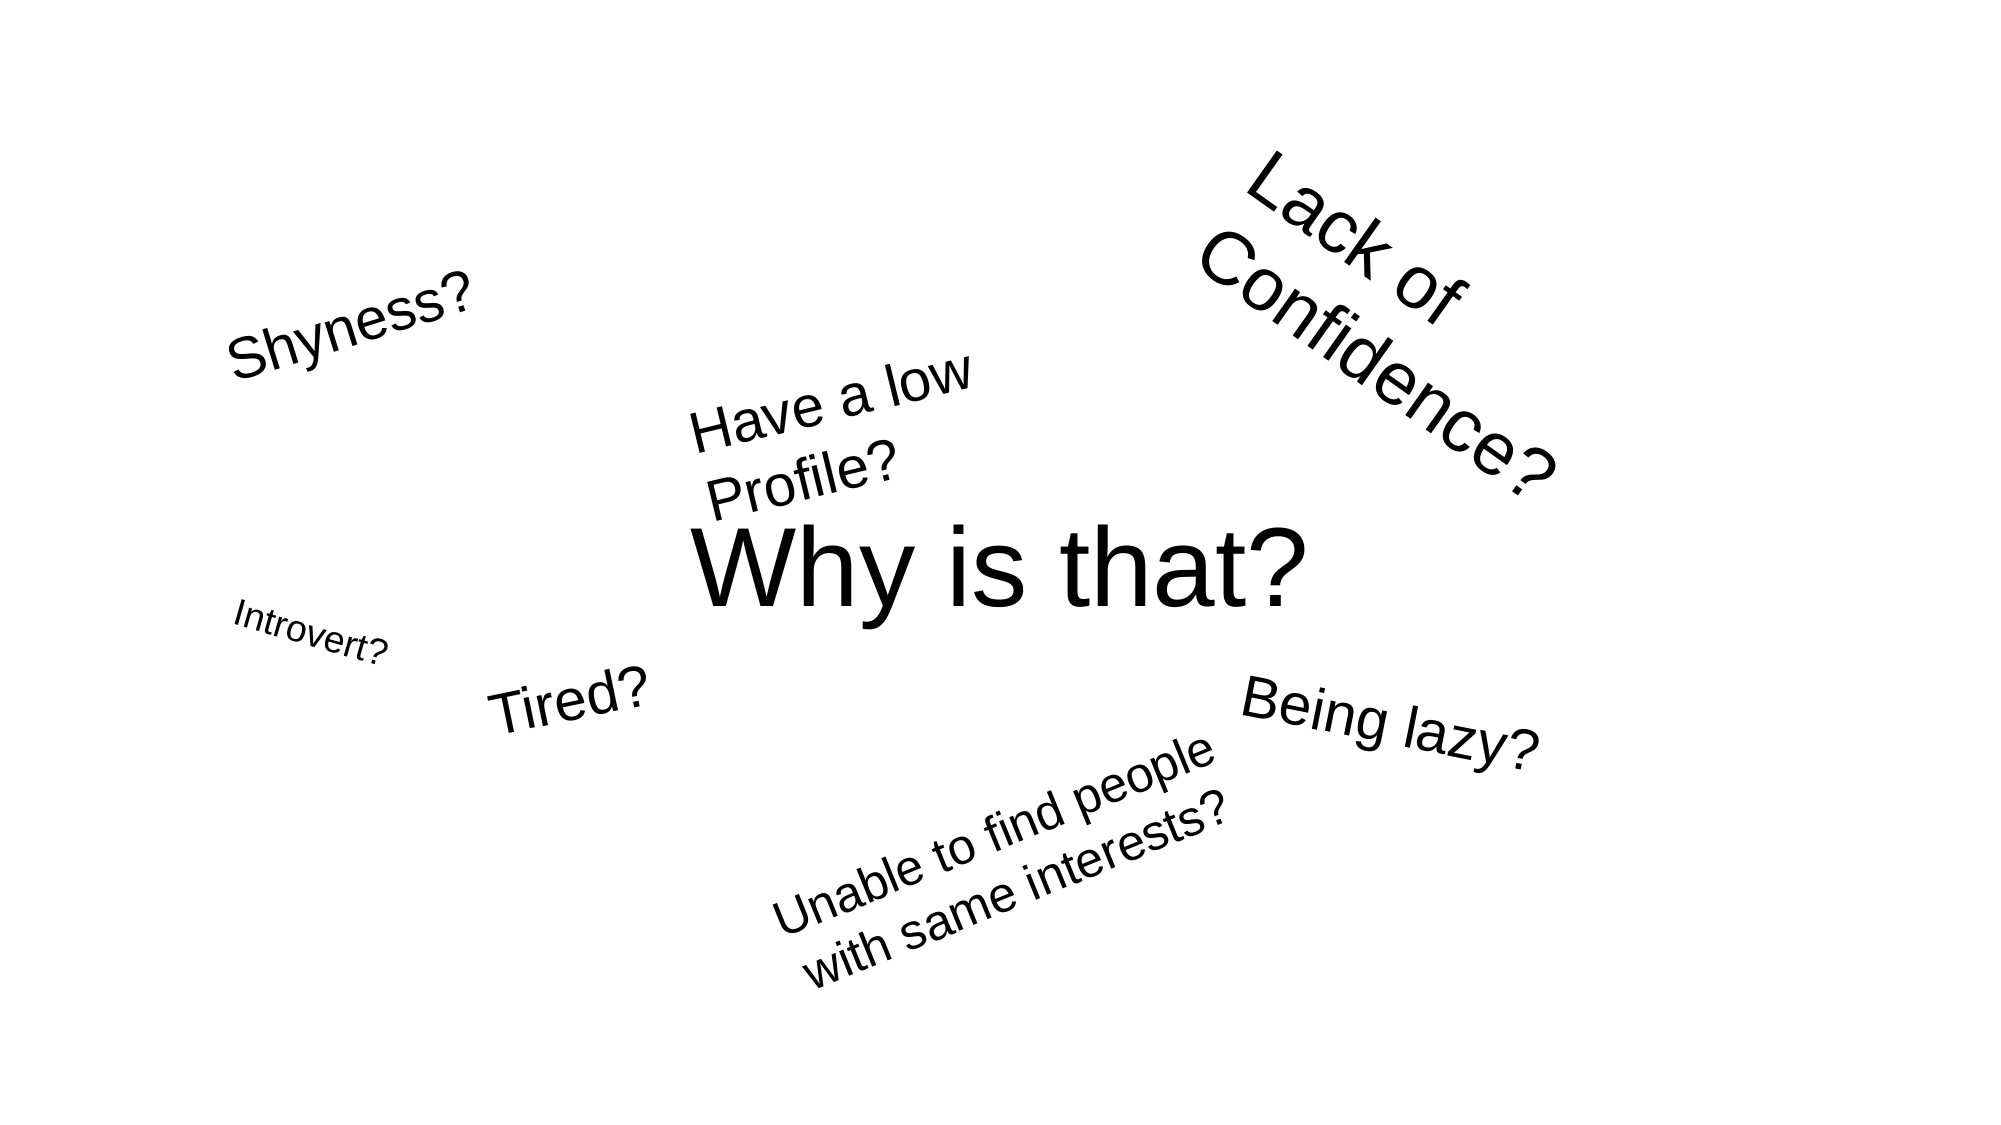

Shyness?
Lack of Confidence?
Have a low Profile?
Why is that?
Tired?
Introvert?
Being lazy?
Unable to find people with same interests?